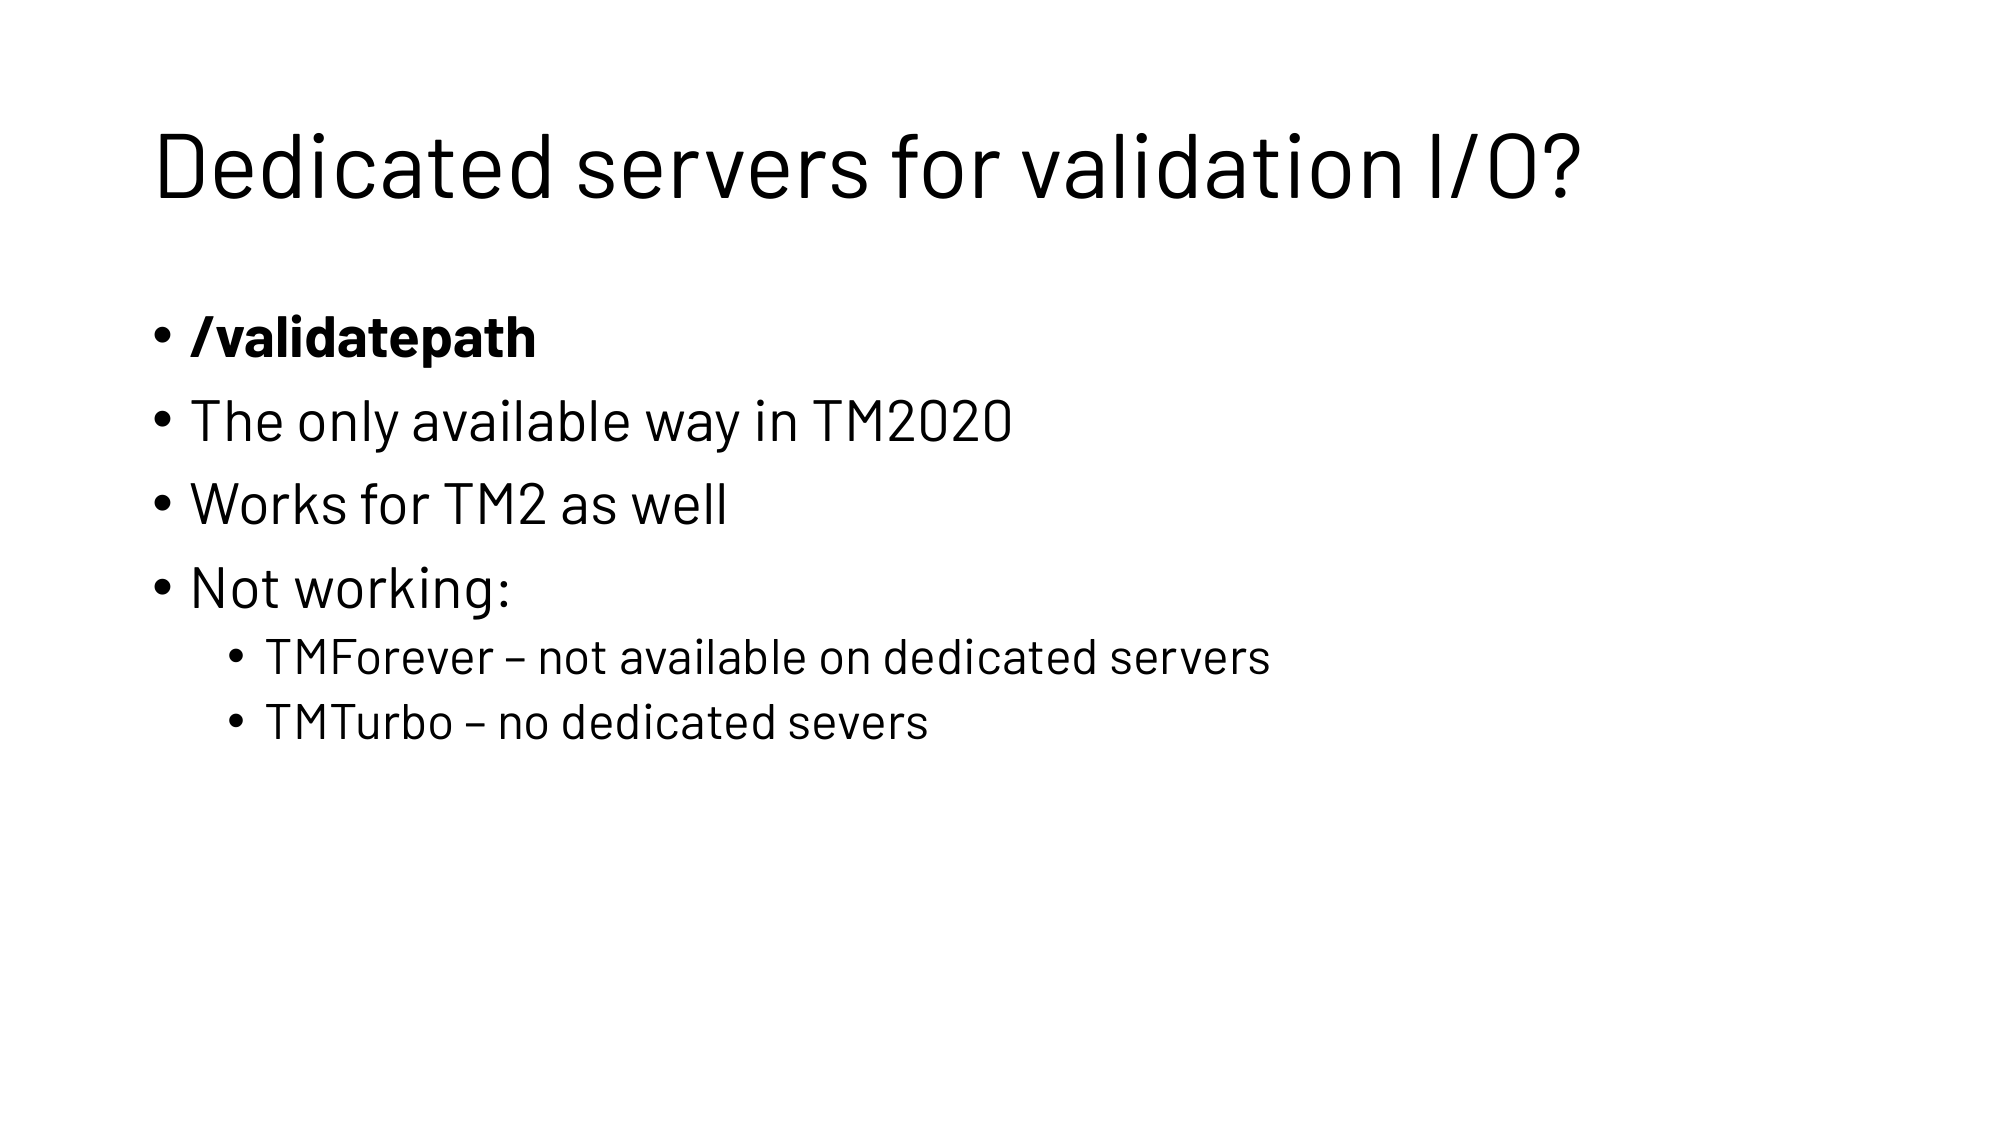

# Dedicated servers for validation I/O?
/validatepath
The only available way in TM2020
Works for TM2 as well
Not working:
TMForever – not available on dedicated servers
TMTurbo – no dedicated severs